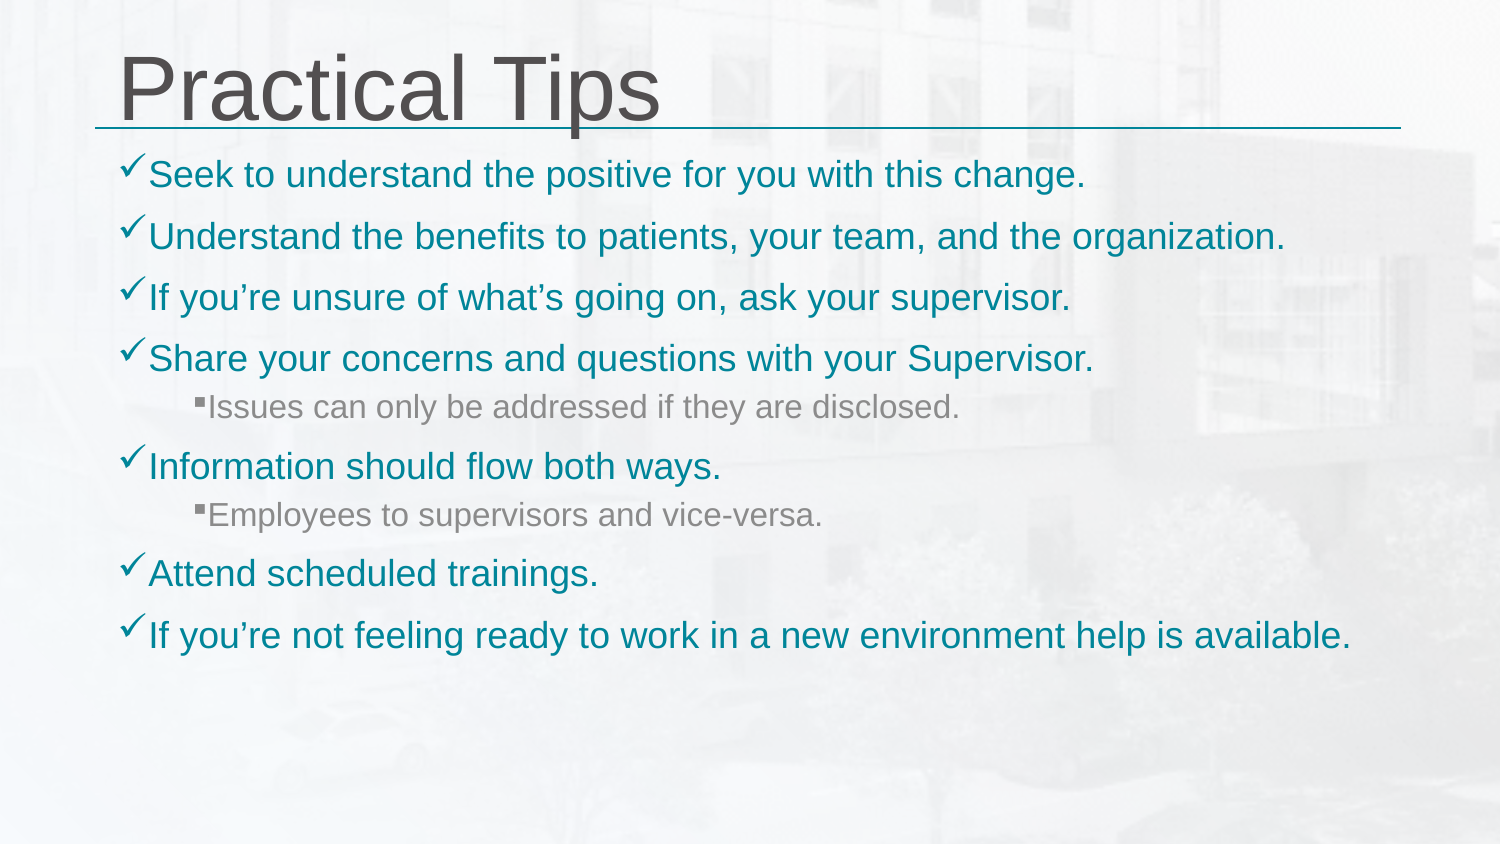

# Practical Tips
Seek to understand the positive for you with this change.
Understand the benefits to patients, your team, and the organization.
If you’re unsure of what’s going on, ask your supervisor.
Share your concerns and questions with your Supervisor.
Issues can only be addressed if they are disclosed.
Information should flow both ways.
Employees to supervisors and vice-versa.
Attend scheduled trainings.
If you’re not feeling ready to work in a new environment help is available.